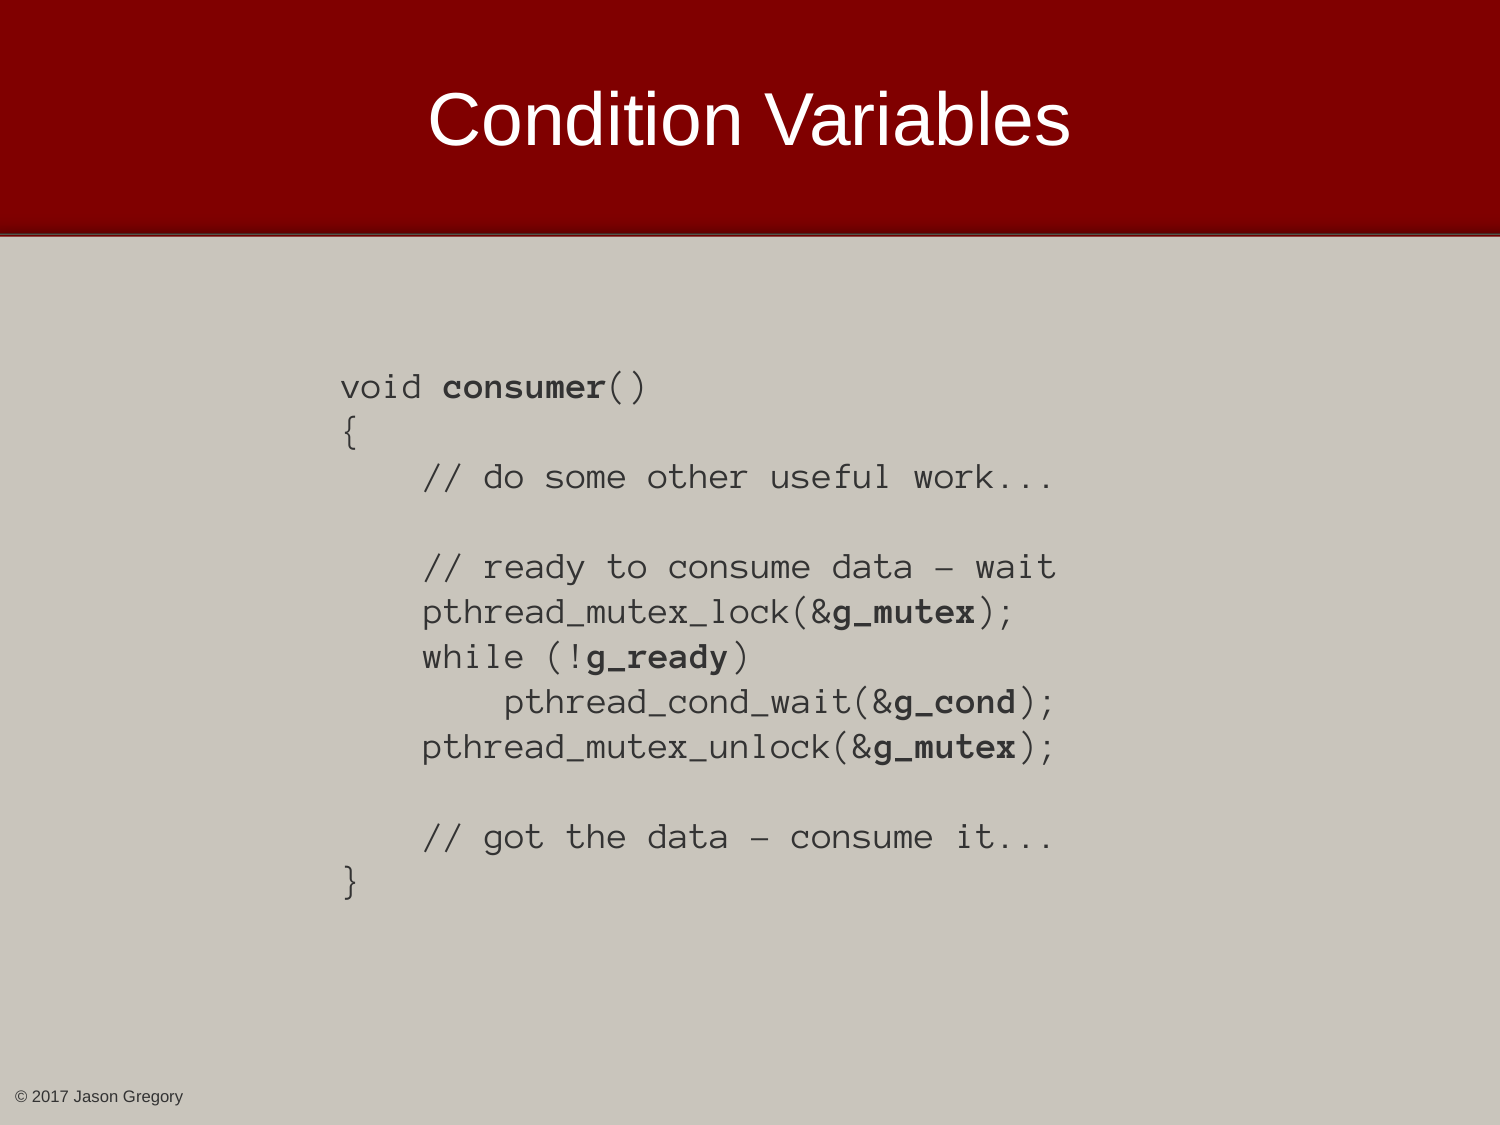

# Condition Variables
void consumer()
{
    // do some other useful work...

    // ready to consume data – wait
    pthread_mutex_lock(&g_mutex);
    while (!g_ready)
        pthread_cond_wait(&g_cond);
    pthread_mutex_unlock(&g_mutex);
    // got the data – consume it...
}

© 2017 Jason Gregory